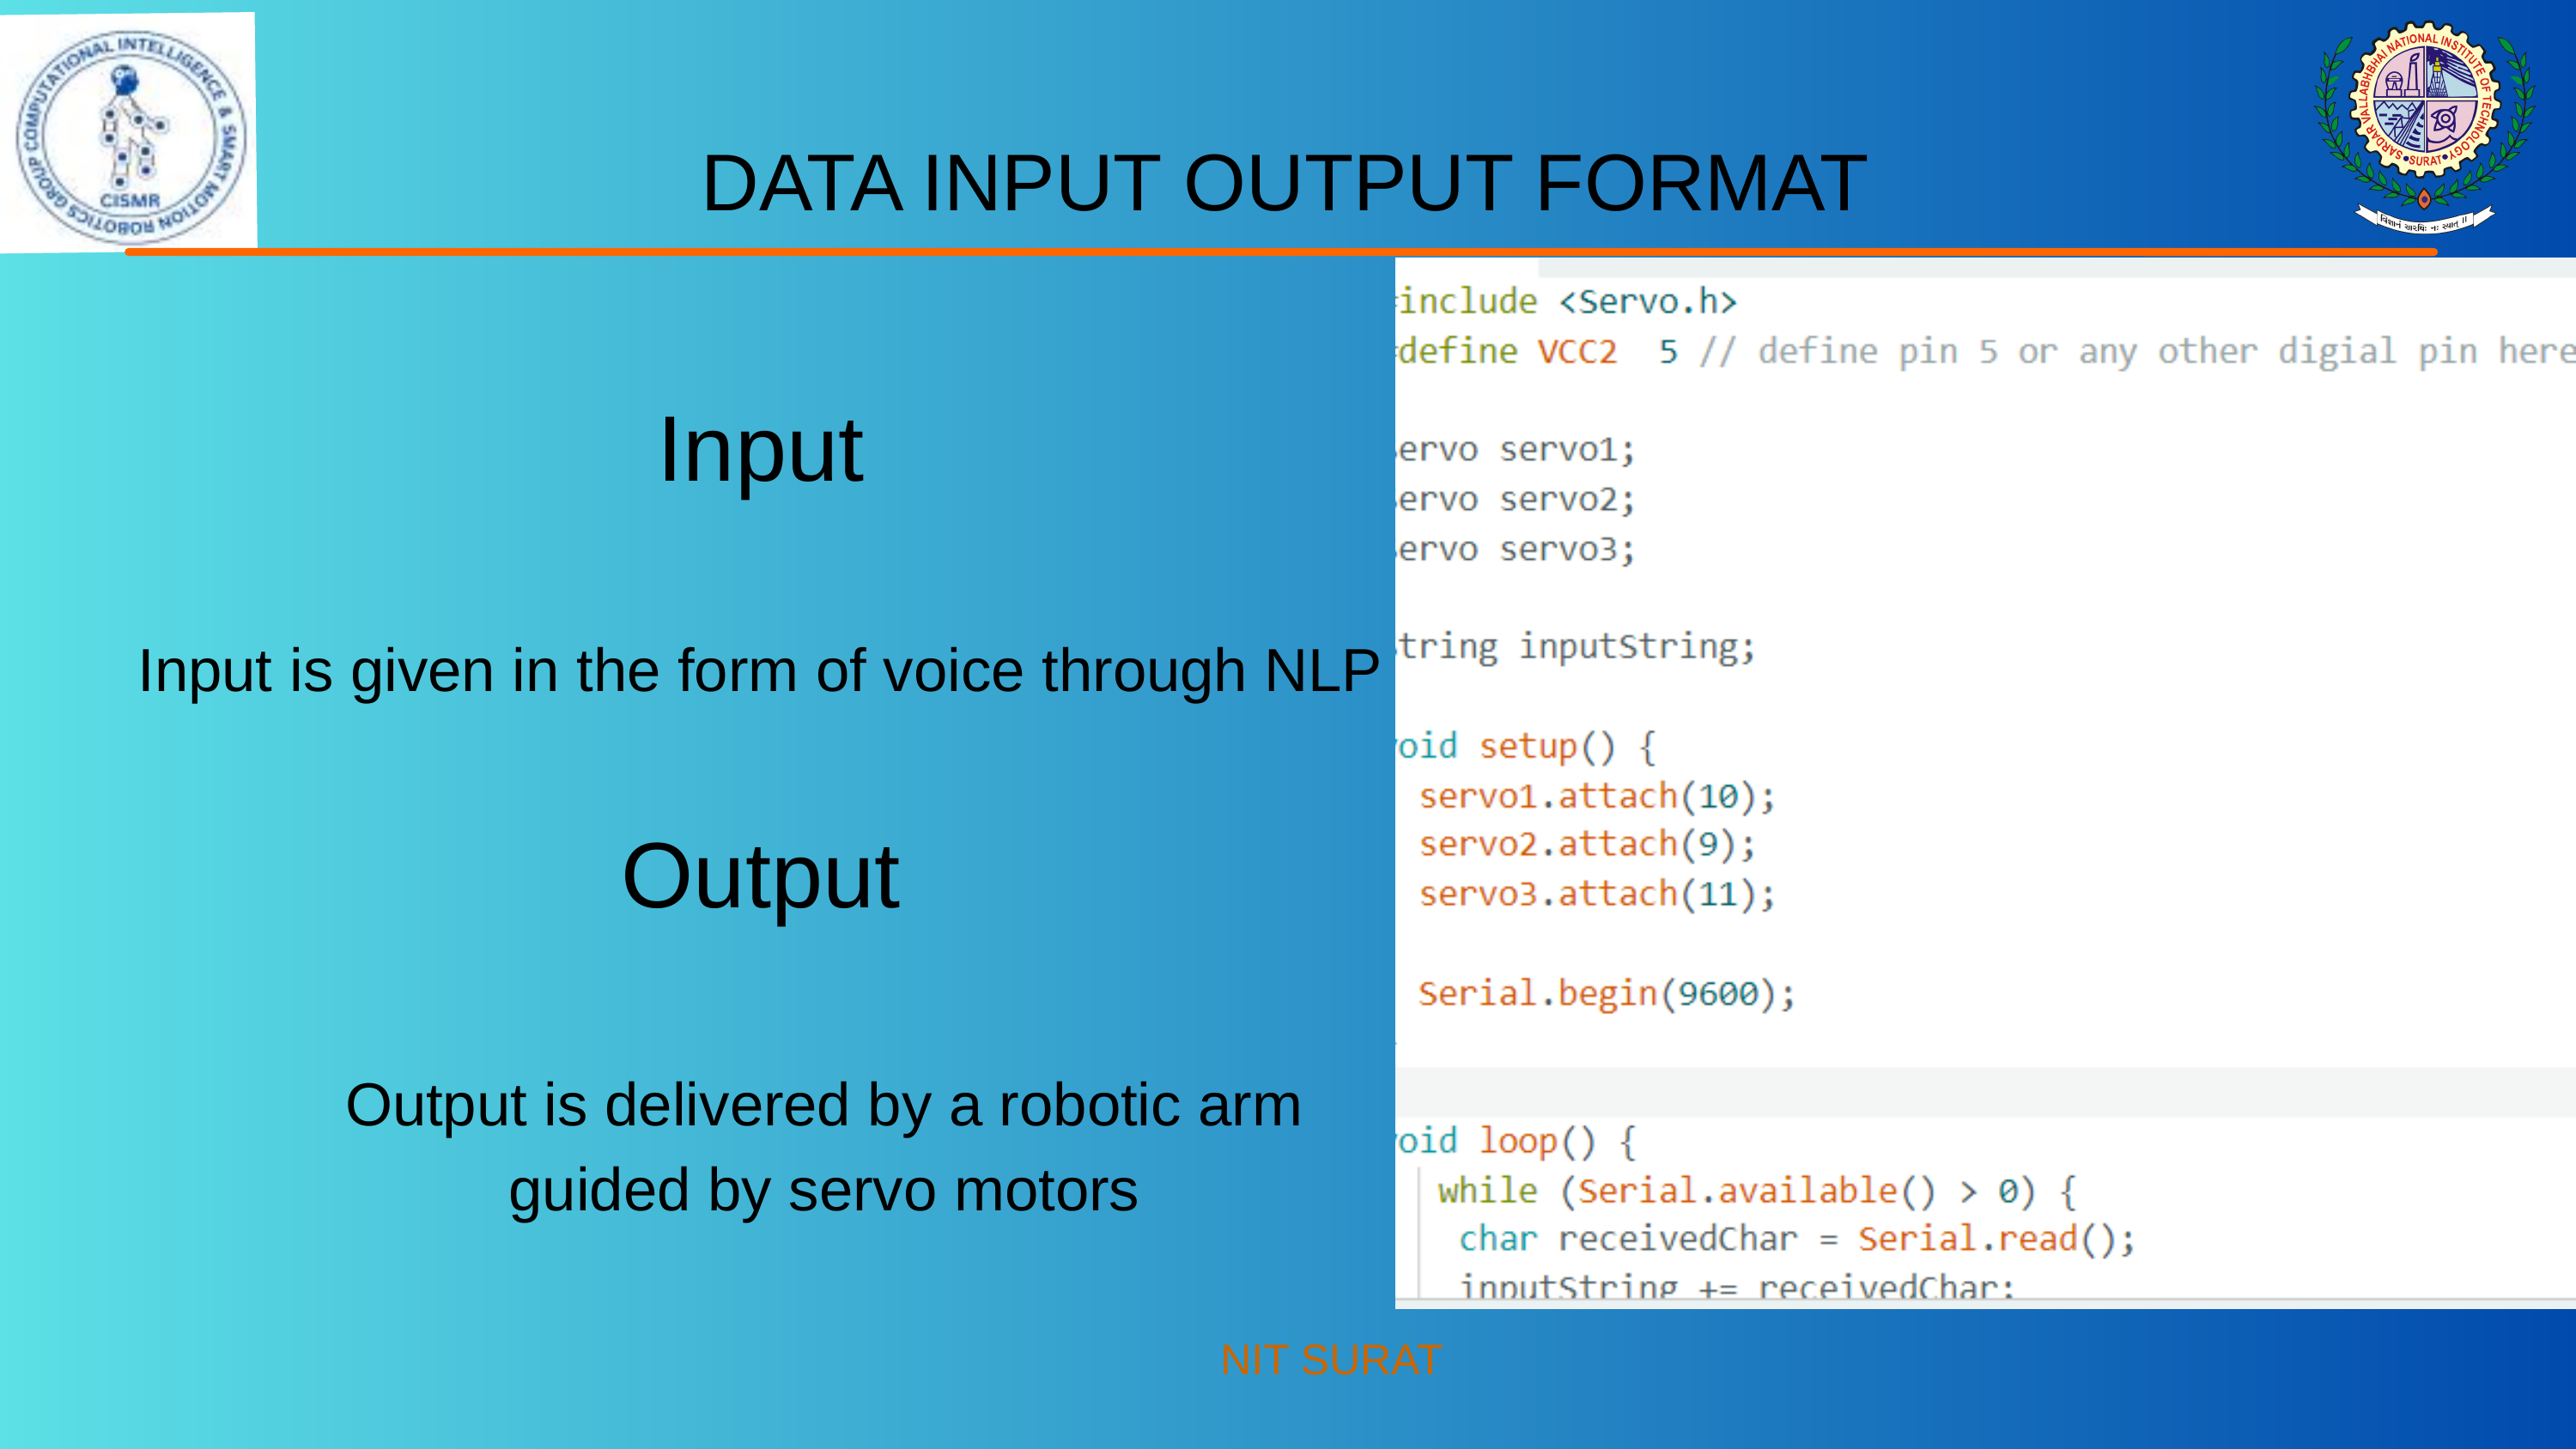

DATA INPUT OUTPUT FORMAT

Input

Input is given in the form of voice through NLP
Output
Output is delivered by a robotic arm guided by servo motors

NIT SURAT